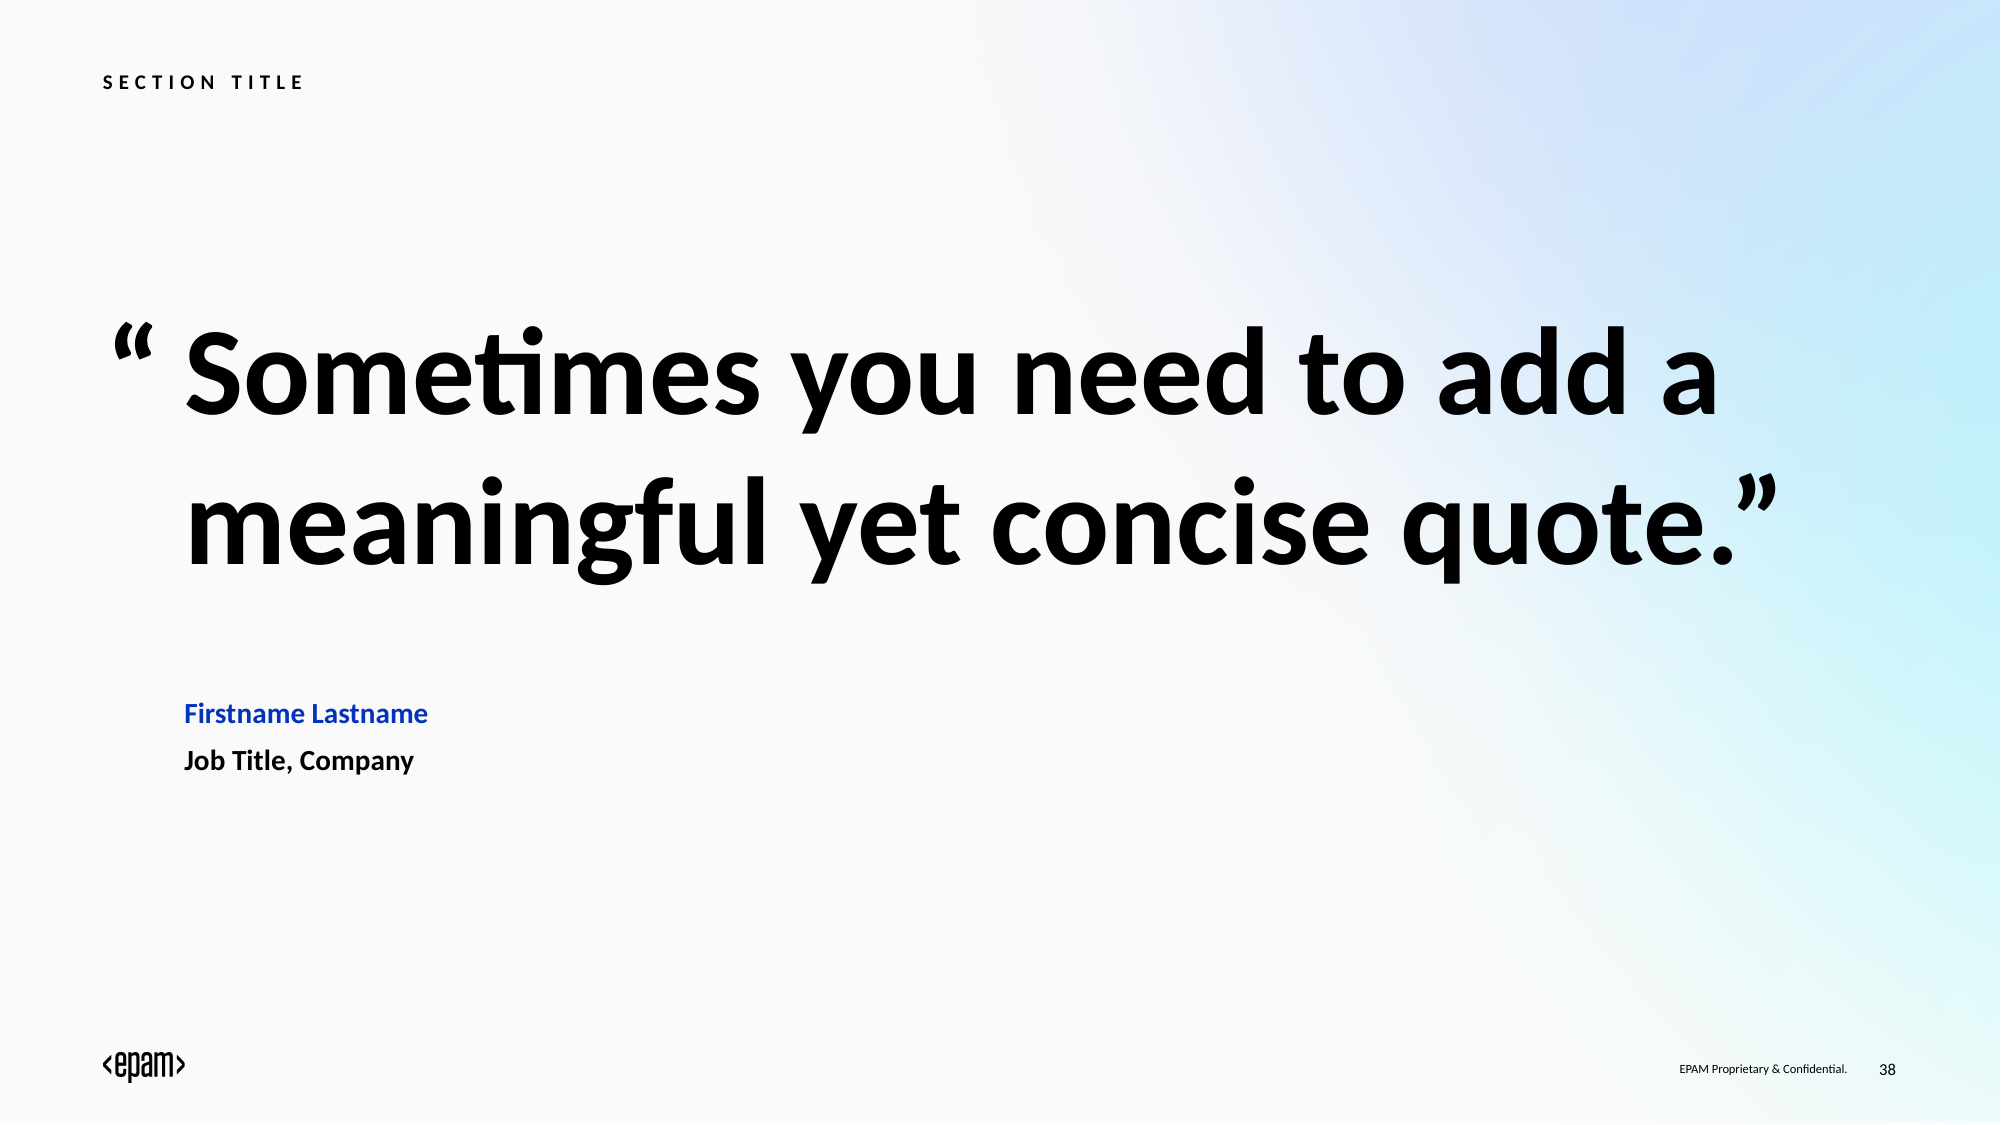

SECTION TITLE
# Sometimes you need to add a meaningful yet concise quote.”
Firstname Lastname
Job Title, Company